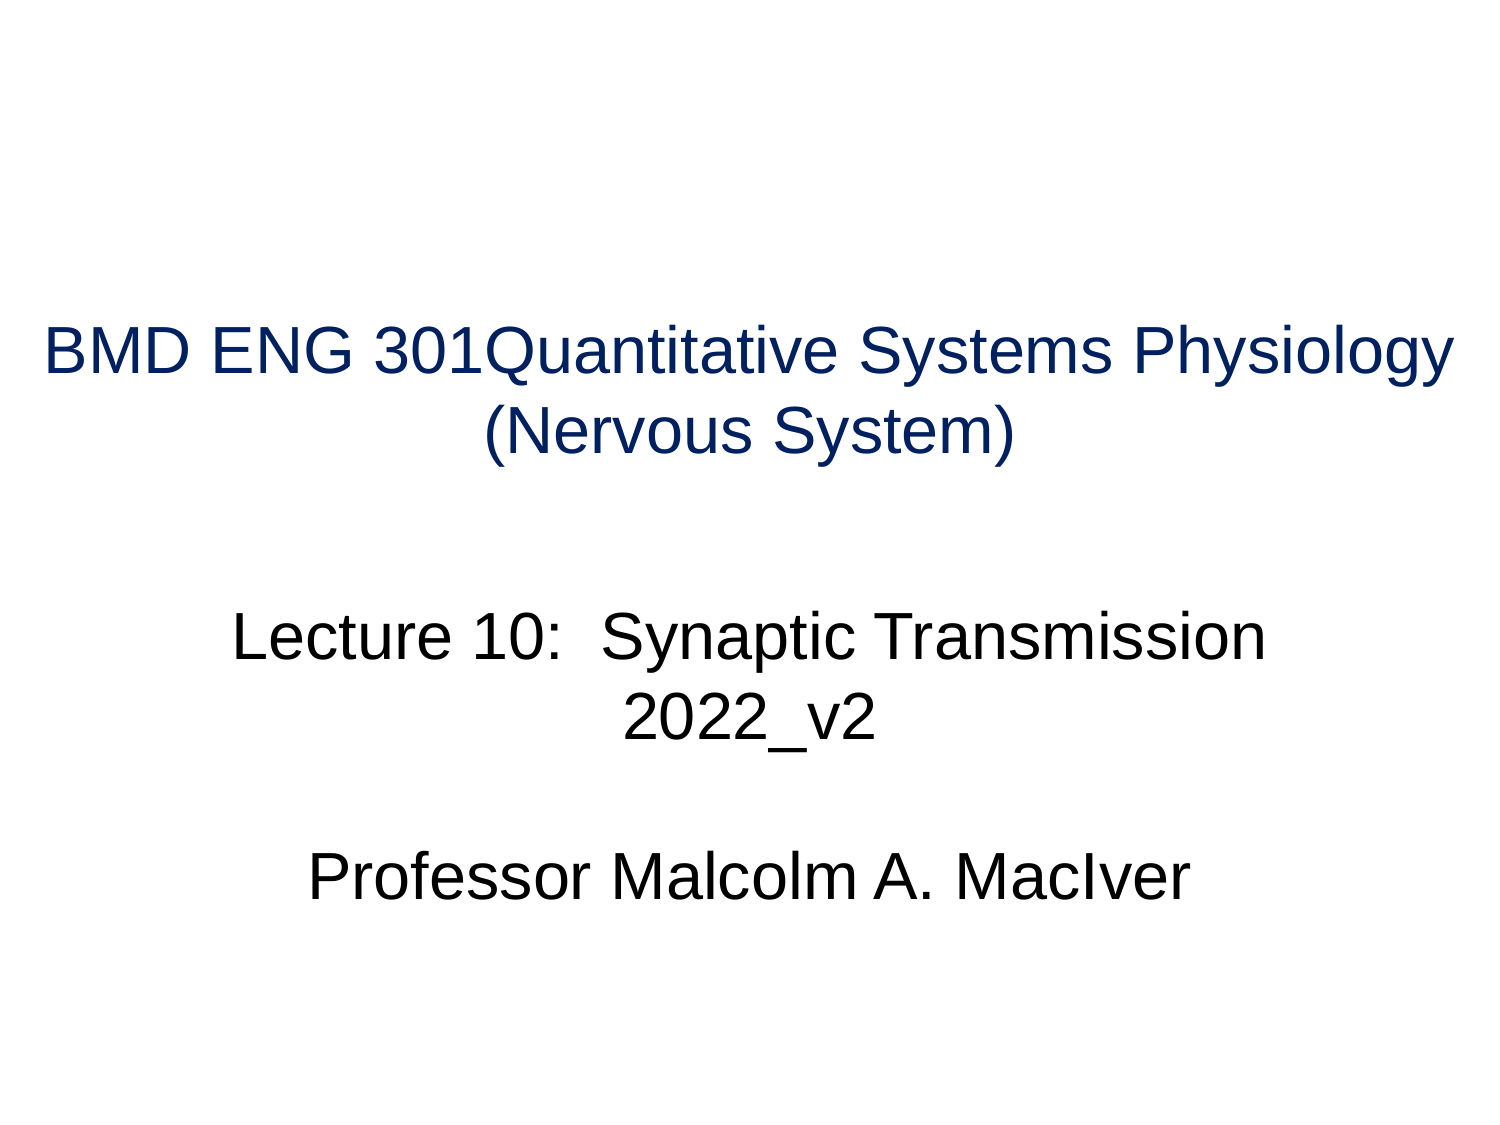

#
BMD ENG 301Quantitative Systems Physiology
(Nervous System)
Lecture 10:  Synaptic Transmission
2022_v2

Professor Malcolm A. MacIver